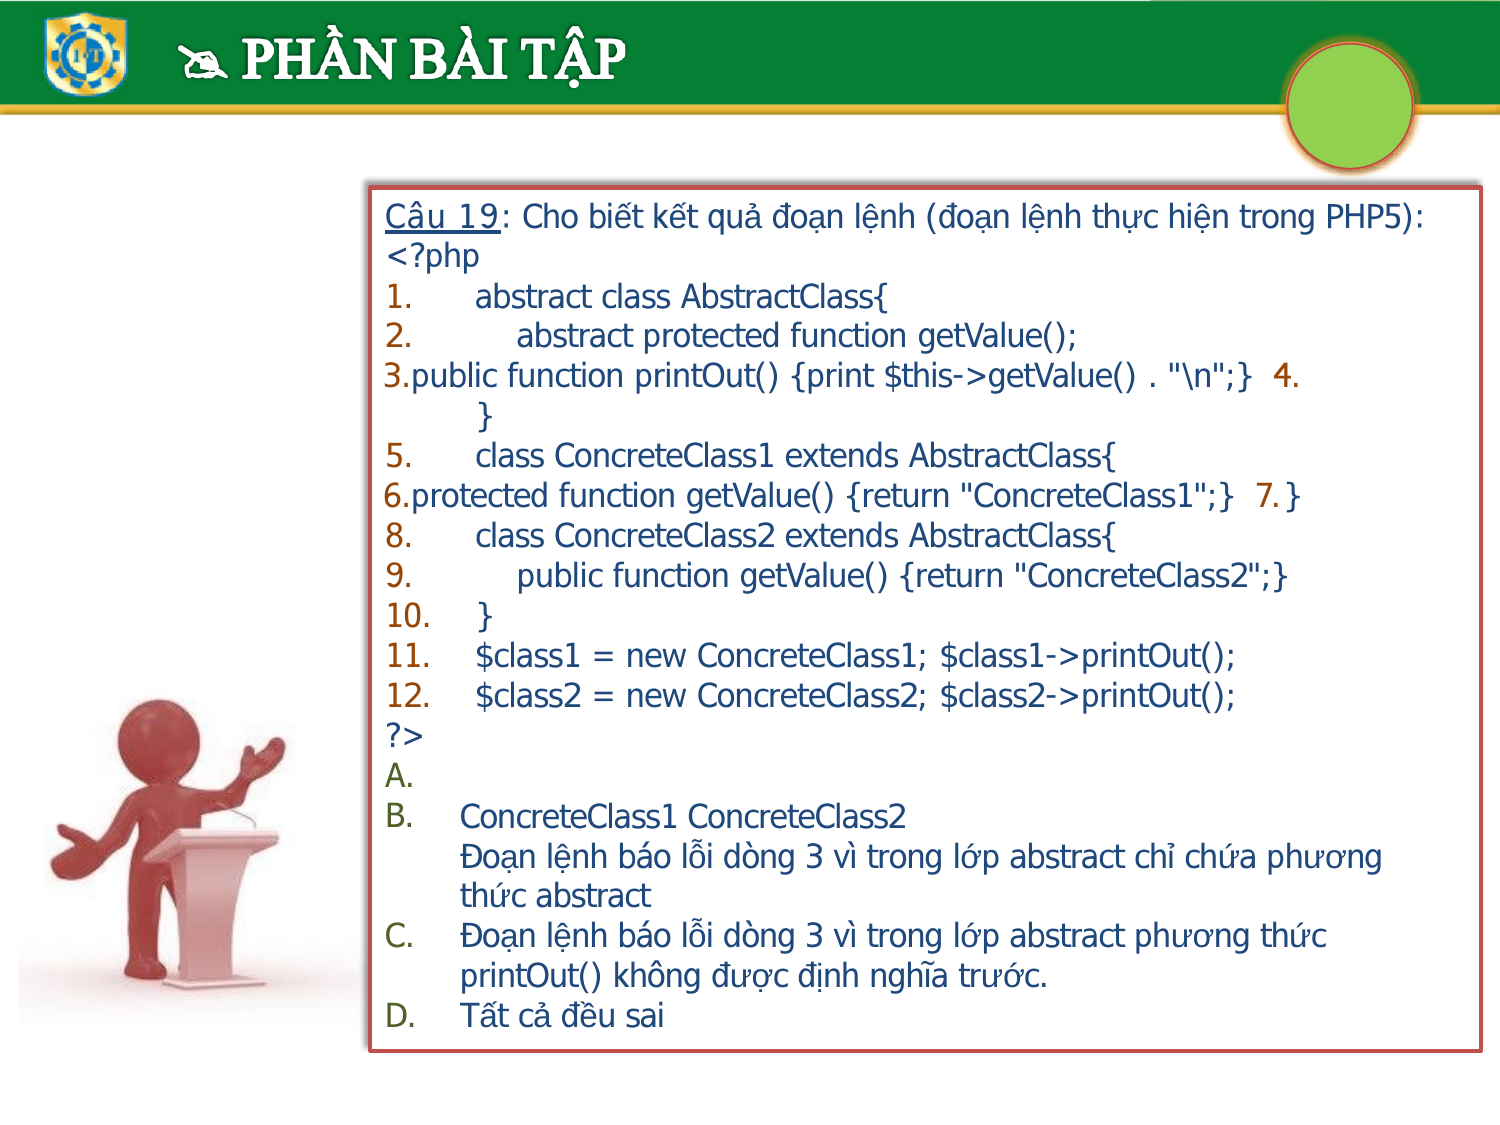

Câu 19: Cho biết kết quả đoạn lệnh (đoạn lệnh thực hiện trong PHP5):
<?php
abstract class AbstractClass{
abstract protected function getValue();
public function printOut() {print $this->getValue() . "\n";}  4.	}
class ConcreteClass1 extends AbstractClass{
protected function getValue() {return "ConcreteClass1";}  7.	}
class ConcreteClass2 extends AbstractClass{
public function getValue() {return "ConcreteClass2";}
10.	}
$class1 = new ConcreteClass1; $class1->printOut();
$class2 = new ConcreteClass2; $class2->printOut();
?>
A.
B.

ConcreteClass1 ConcreteClass2
Đoạn lệnh báo lỗi dòng 3 vì trong lớp abstract chỉ chứa phương  thức abstract
Đoạn lệnh báo lỗi dòng 3 vì trong lớp abstract phương thức  printOut() không được định nghĩa trước.
Tất cả đều sai